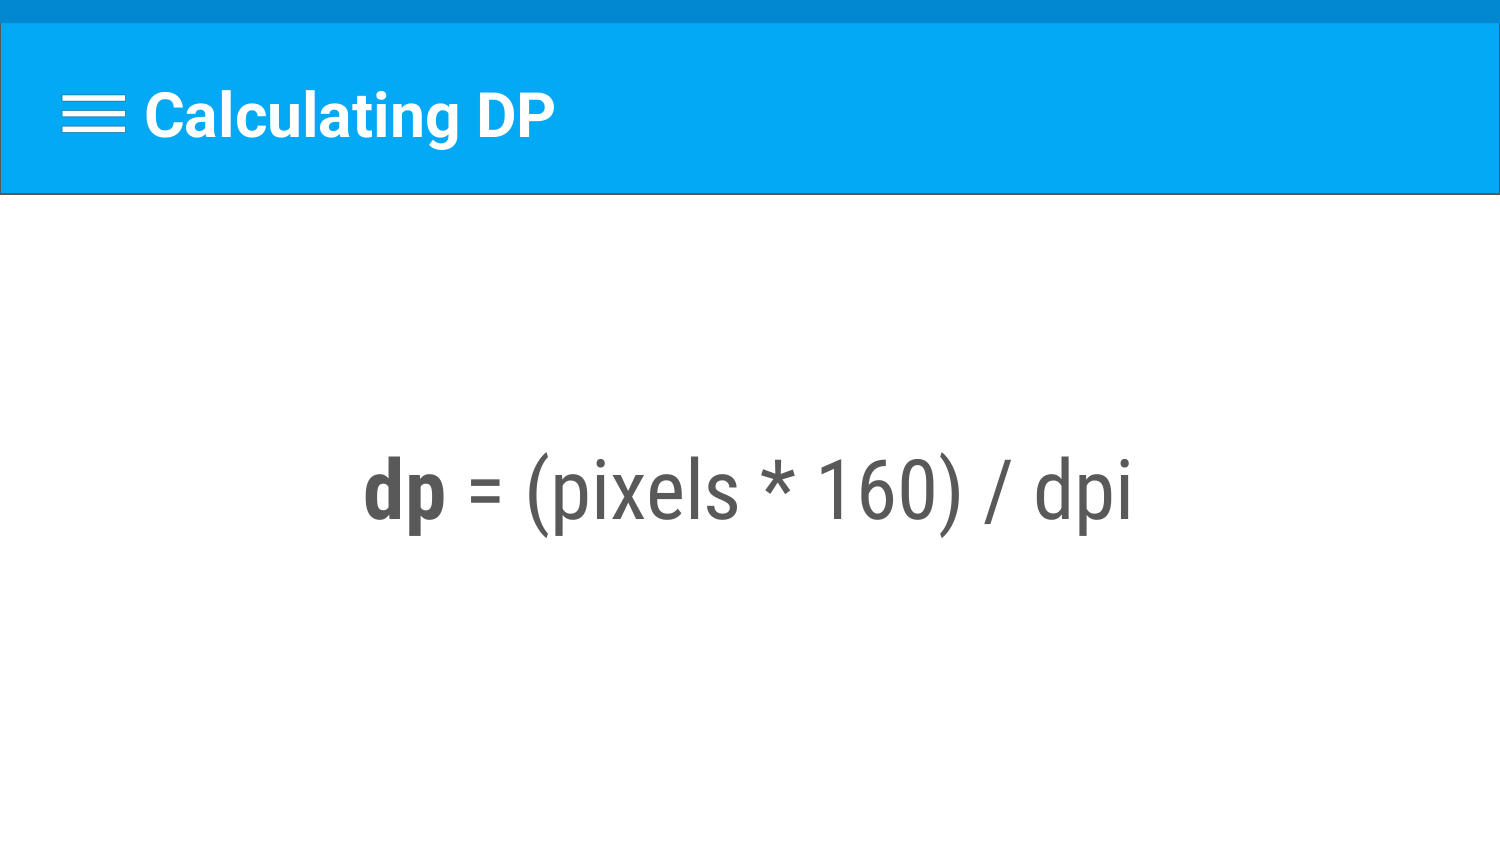

# Calculating DP
dp = (pixels * 160) / dpi